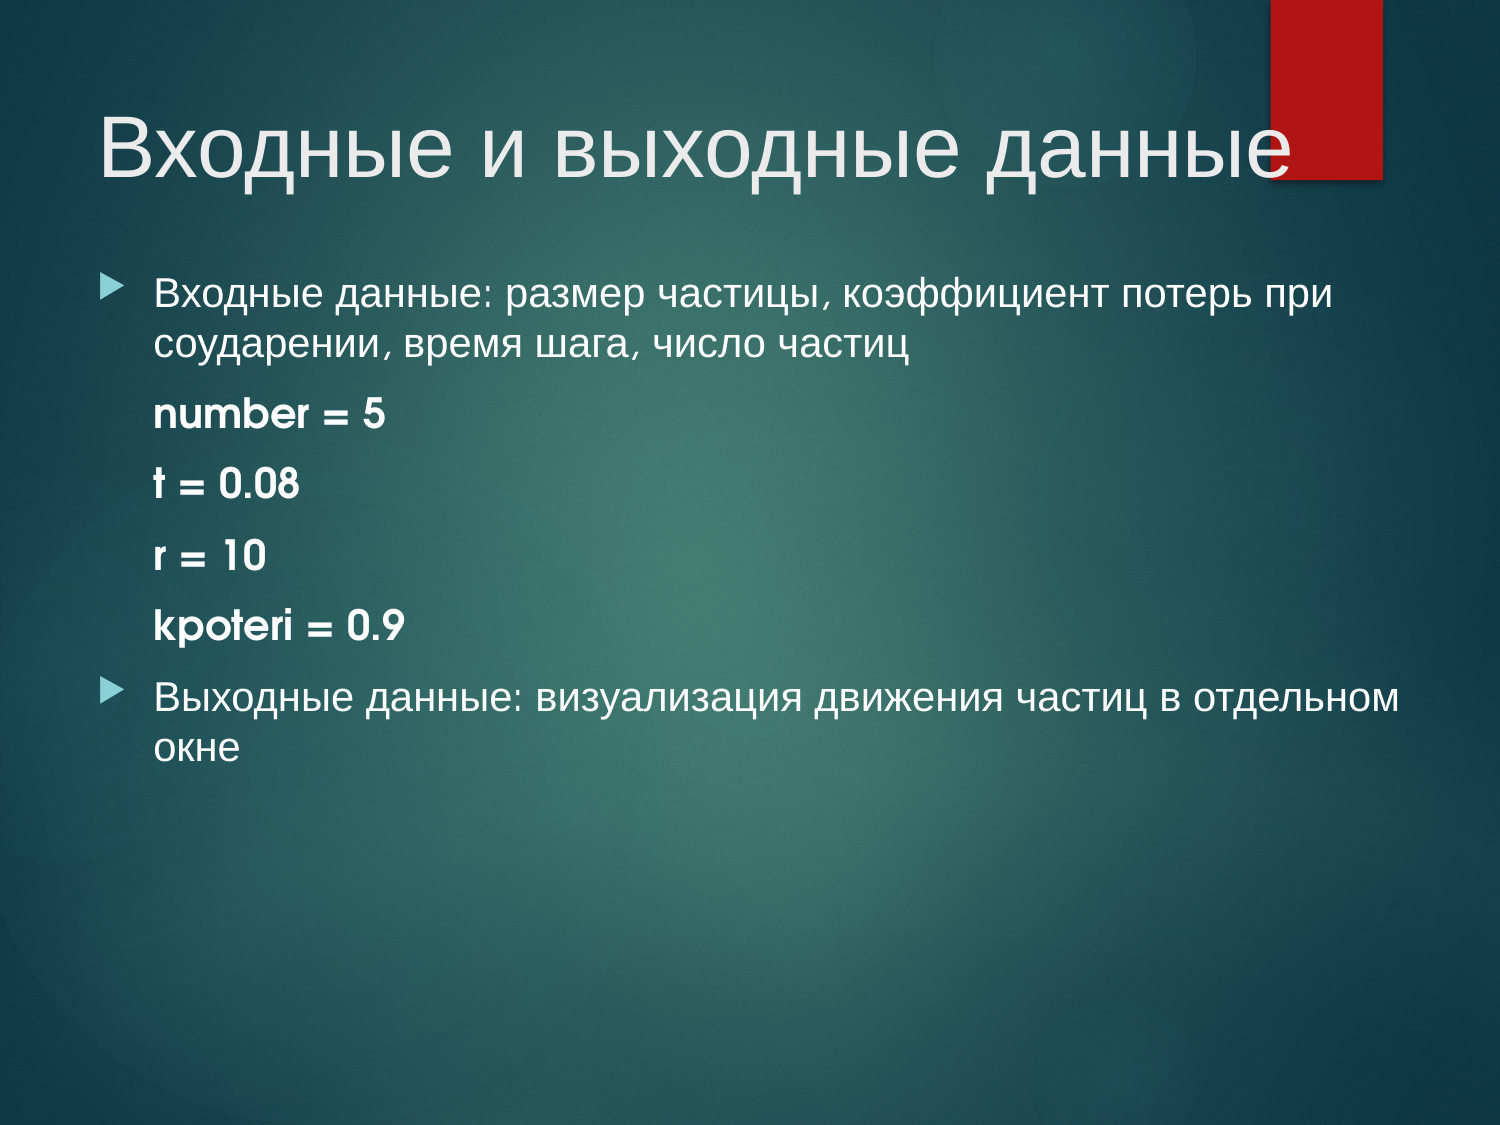

# Входные и выходные данные
Входные данные: размер частицы, коэффициент потерь при соударении, время шага, число частиц
	number = 5
	t = 0.08
	r = 10
	kpoteri = 0.9
Выходные данные: визуализация движения частиц в отдельном окне